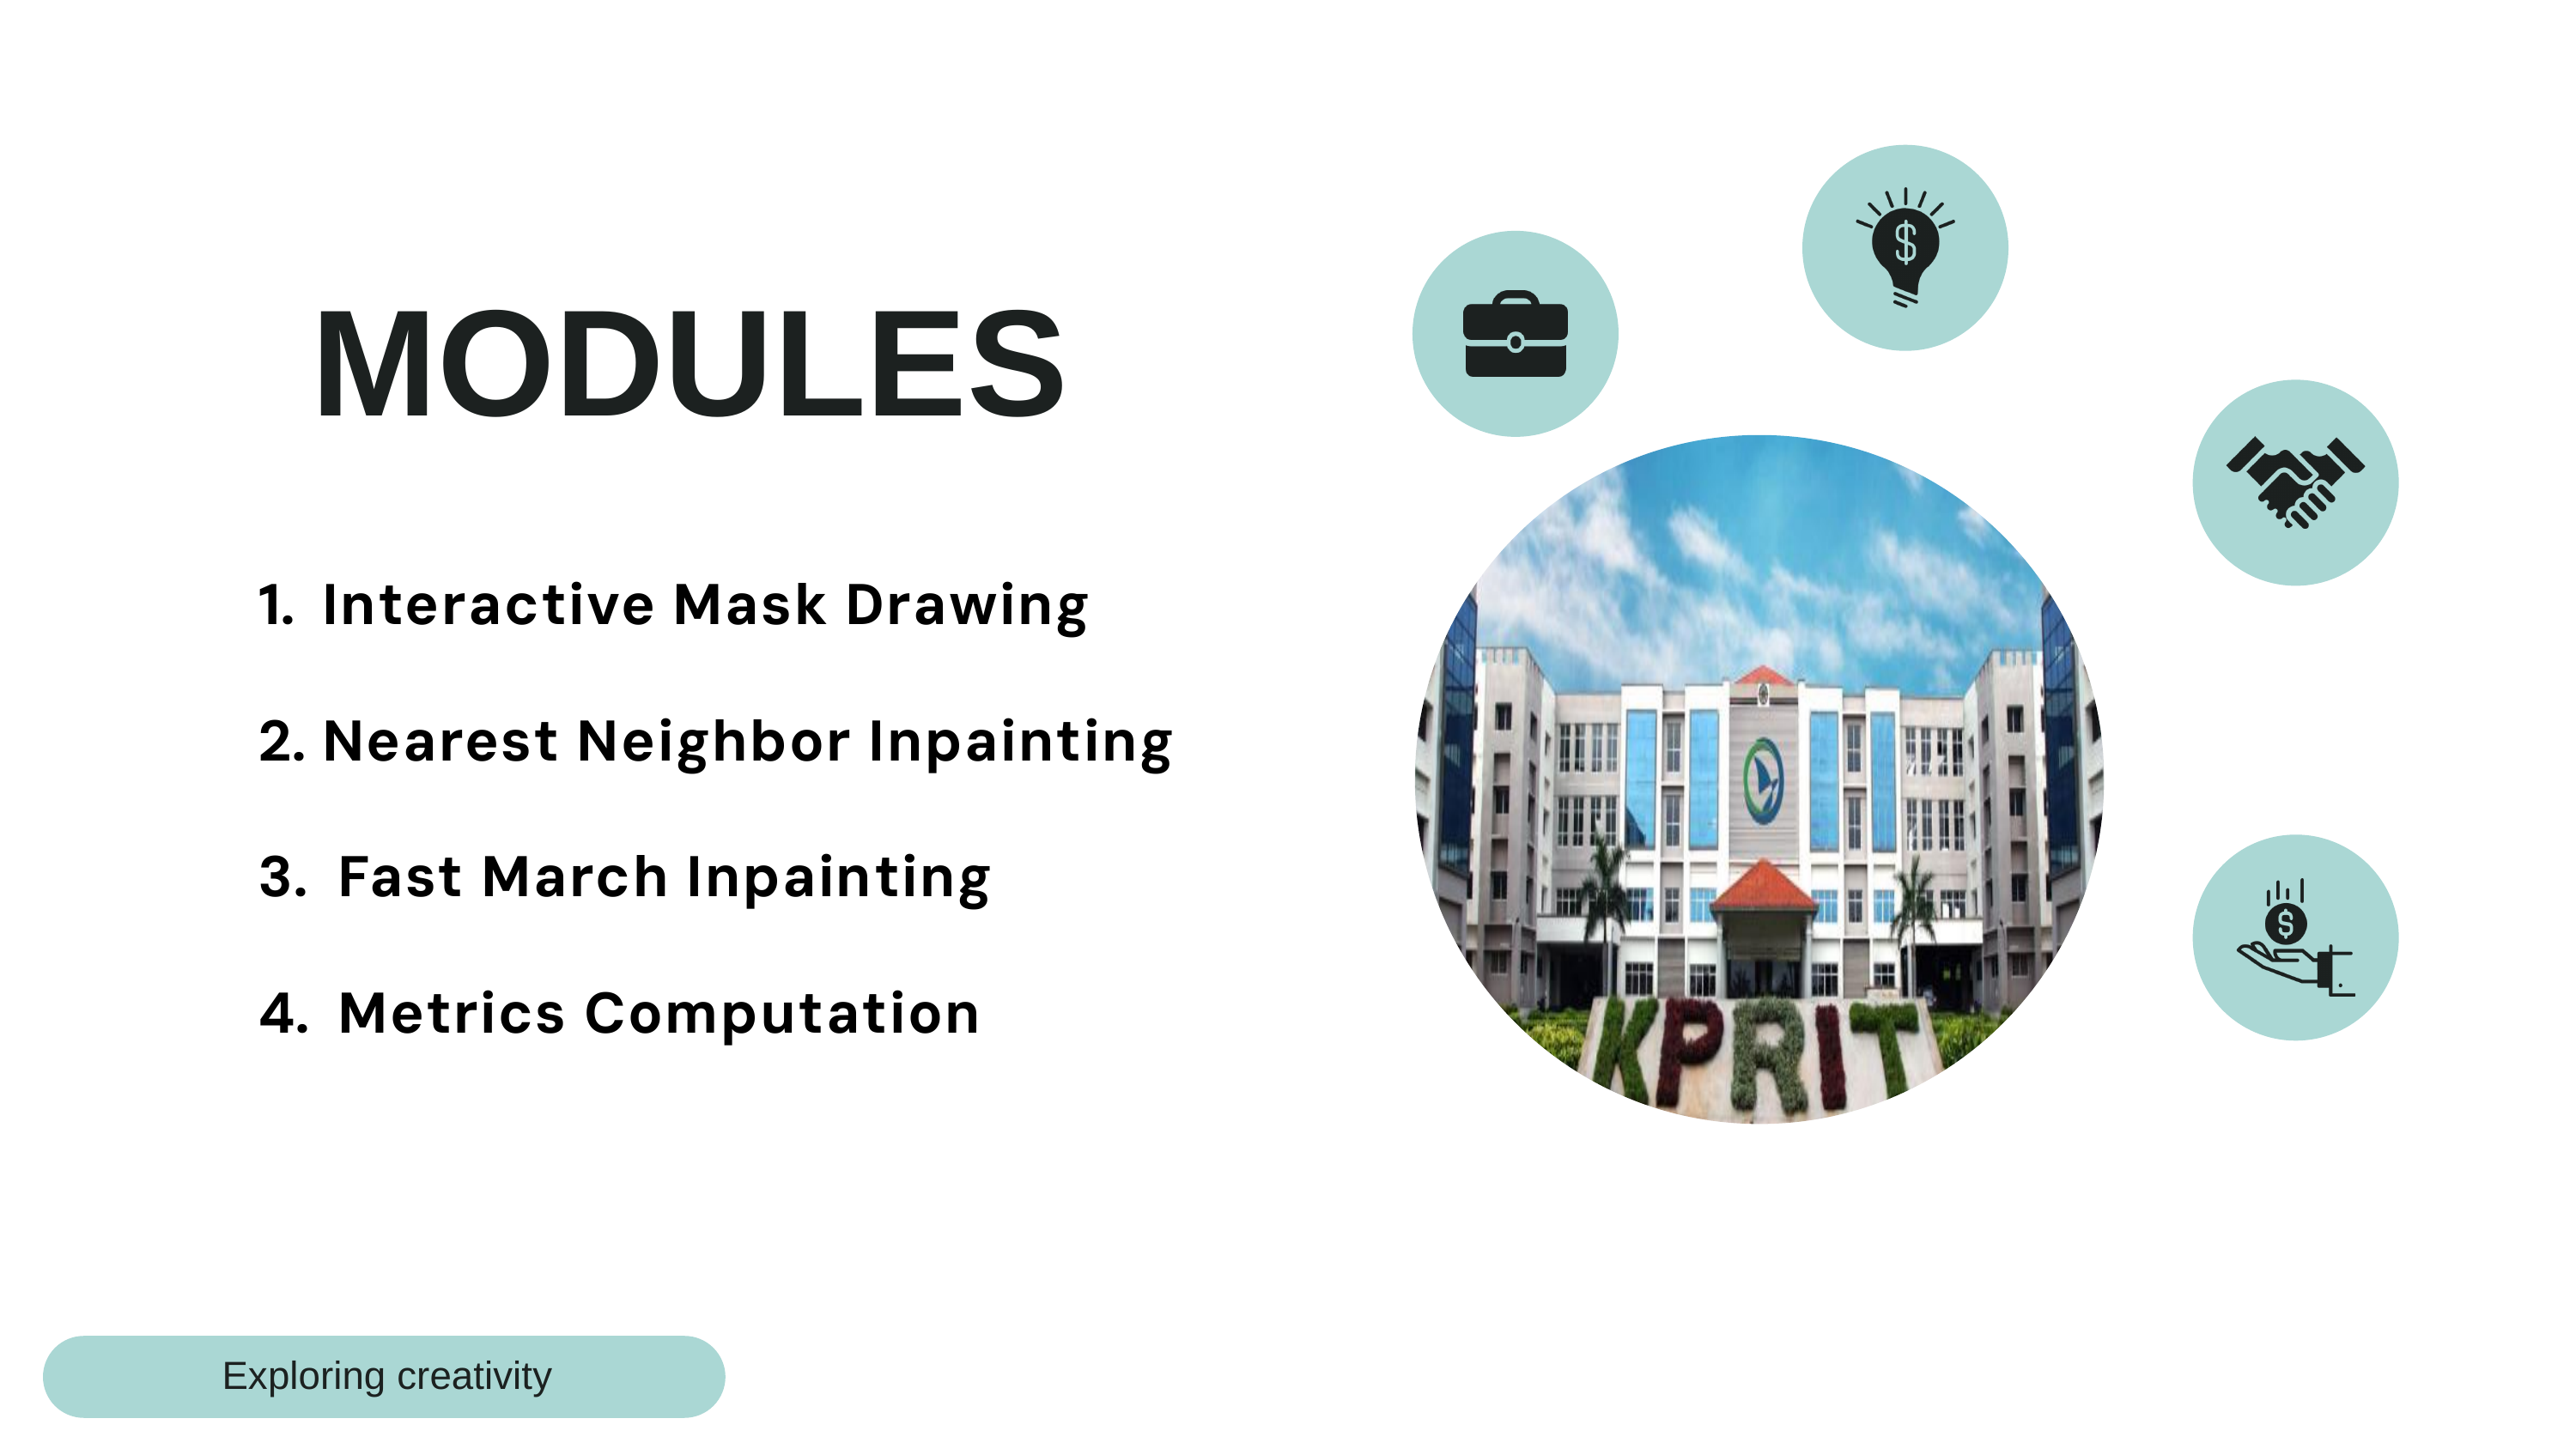

MODULES

Interactive Mask Drawing

Nearest Neighbor Inpainting

 Fast March Inpainting

 Metrics Computation

Exploring creativity